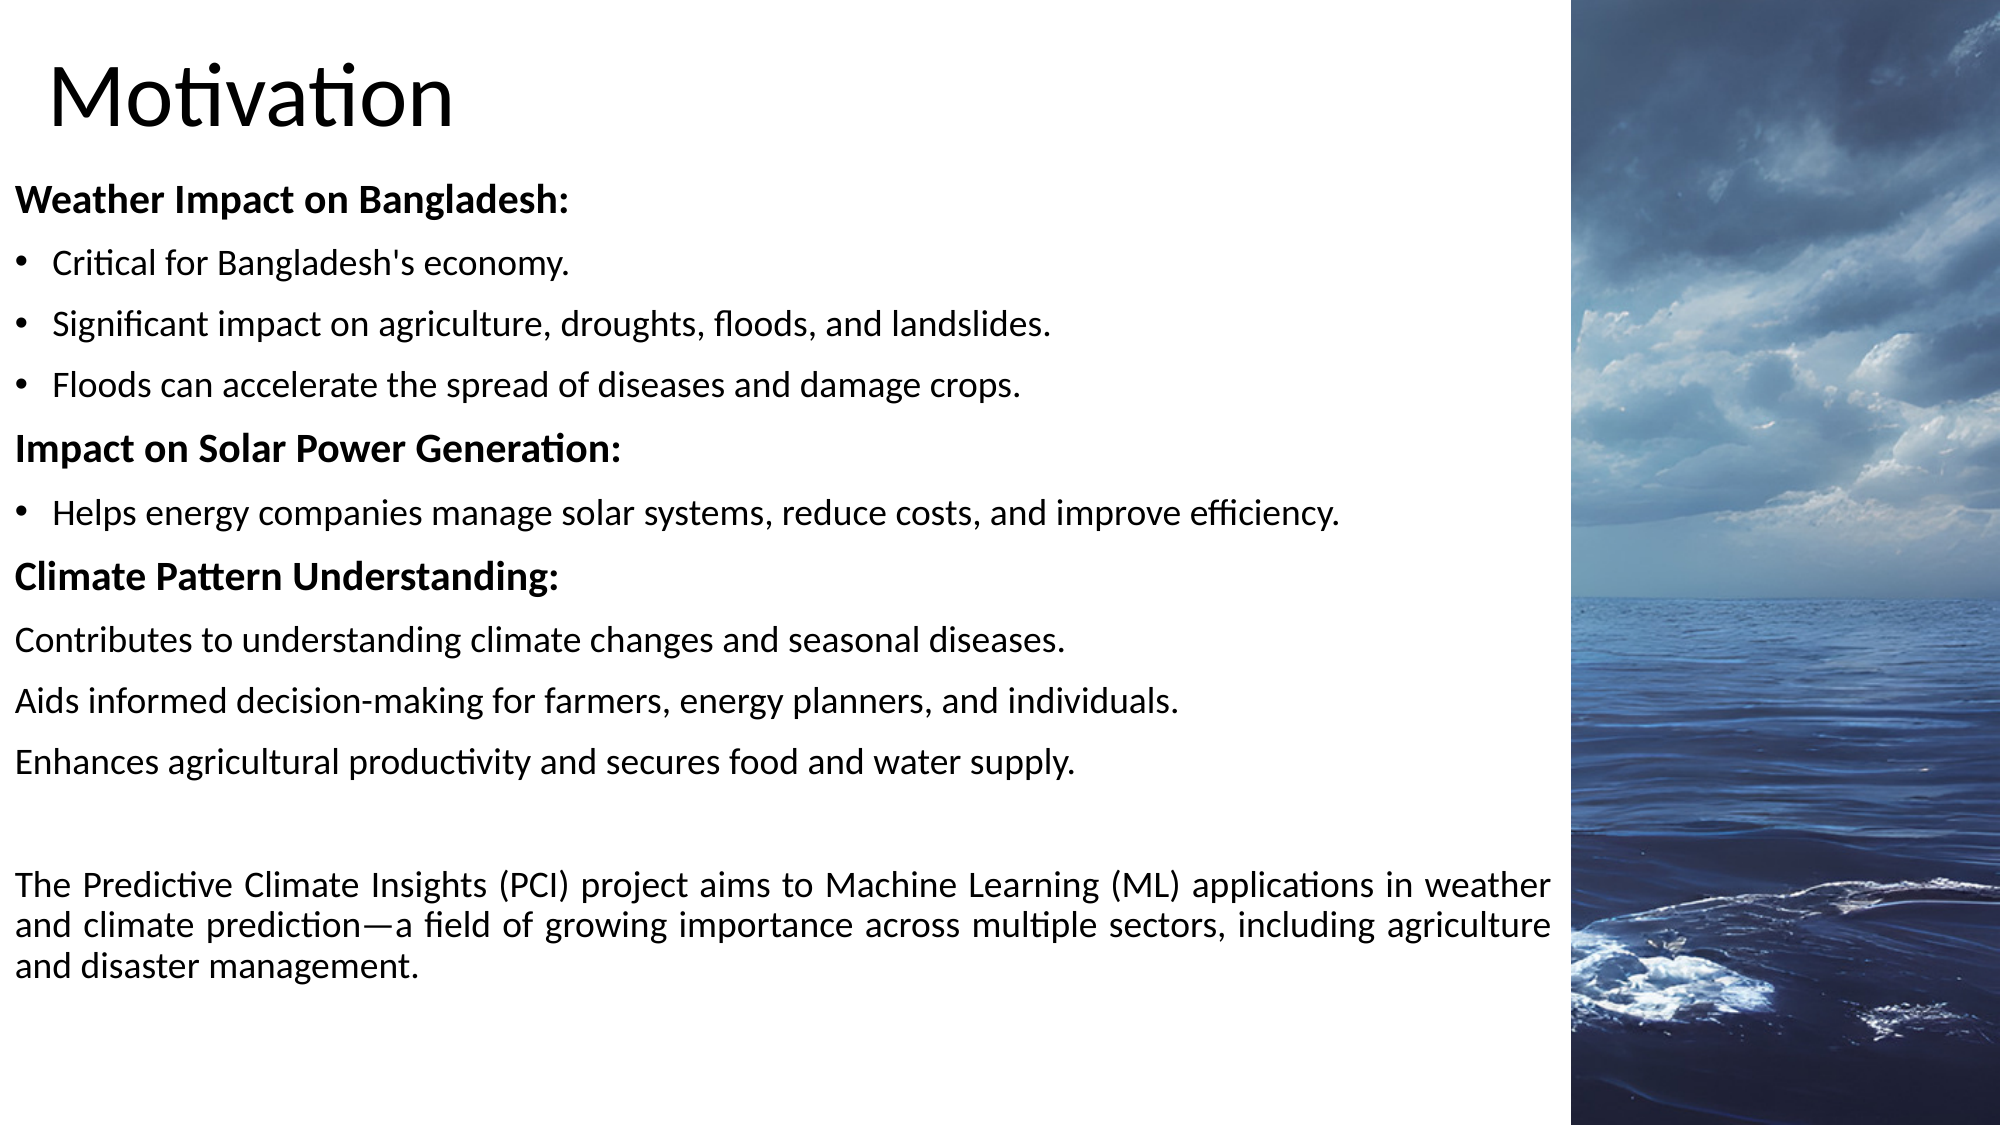

# Motivation
Weather Impact on Bangladesh:
Critical for Bangladesh's economy.
Significant impact on agriculture, droughts, floods, and landslides.
Floods can accelerate the spread of diseases and damage crops.
Impact on Solar Power Generation:
Helps energy companies manage solar systems, reduce costs, and improve efficiency.
Climate Pattern Understanding:
Contributes to understanding climate changes and seasonal diseases.
Aids informed decision-making for farmers, energy planners, and individuals.
Enhances agricultural productivity and secures food and water supply.

The Predictive Climate Insights (PCI) project aims to Machine Learning (ML) applications in weather and climate prediction—a field of growing importance across multiple sectors, including agriculture and disaster management.